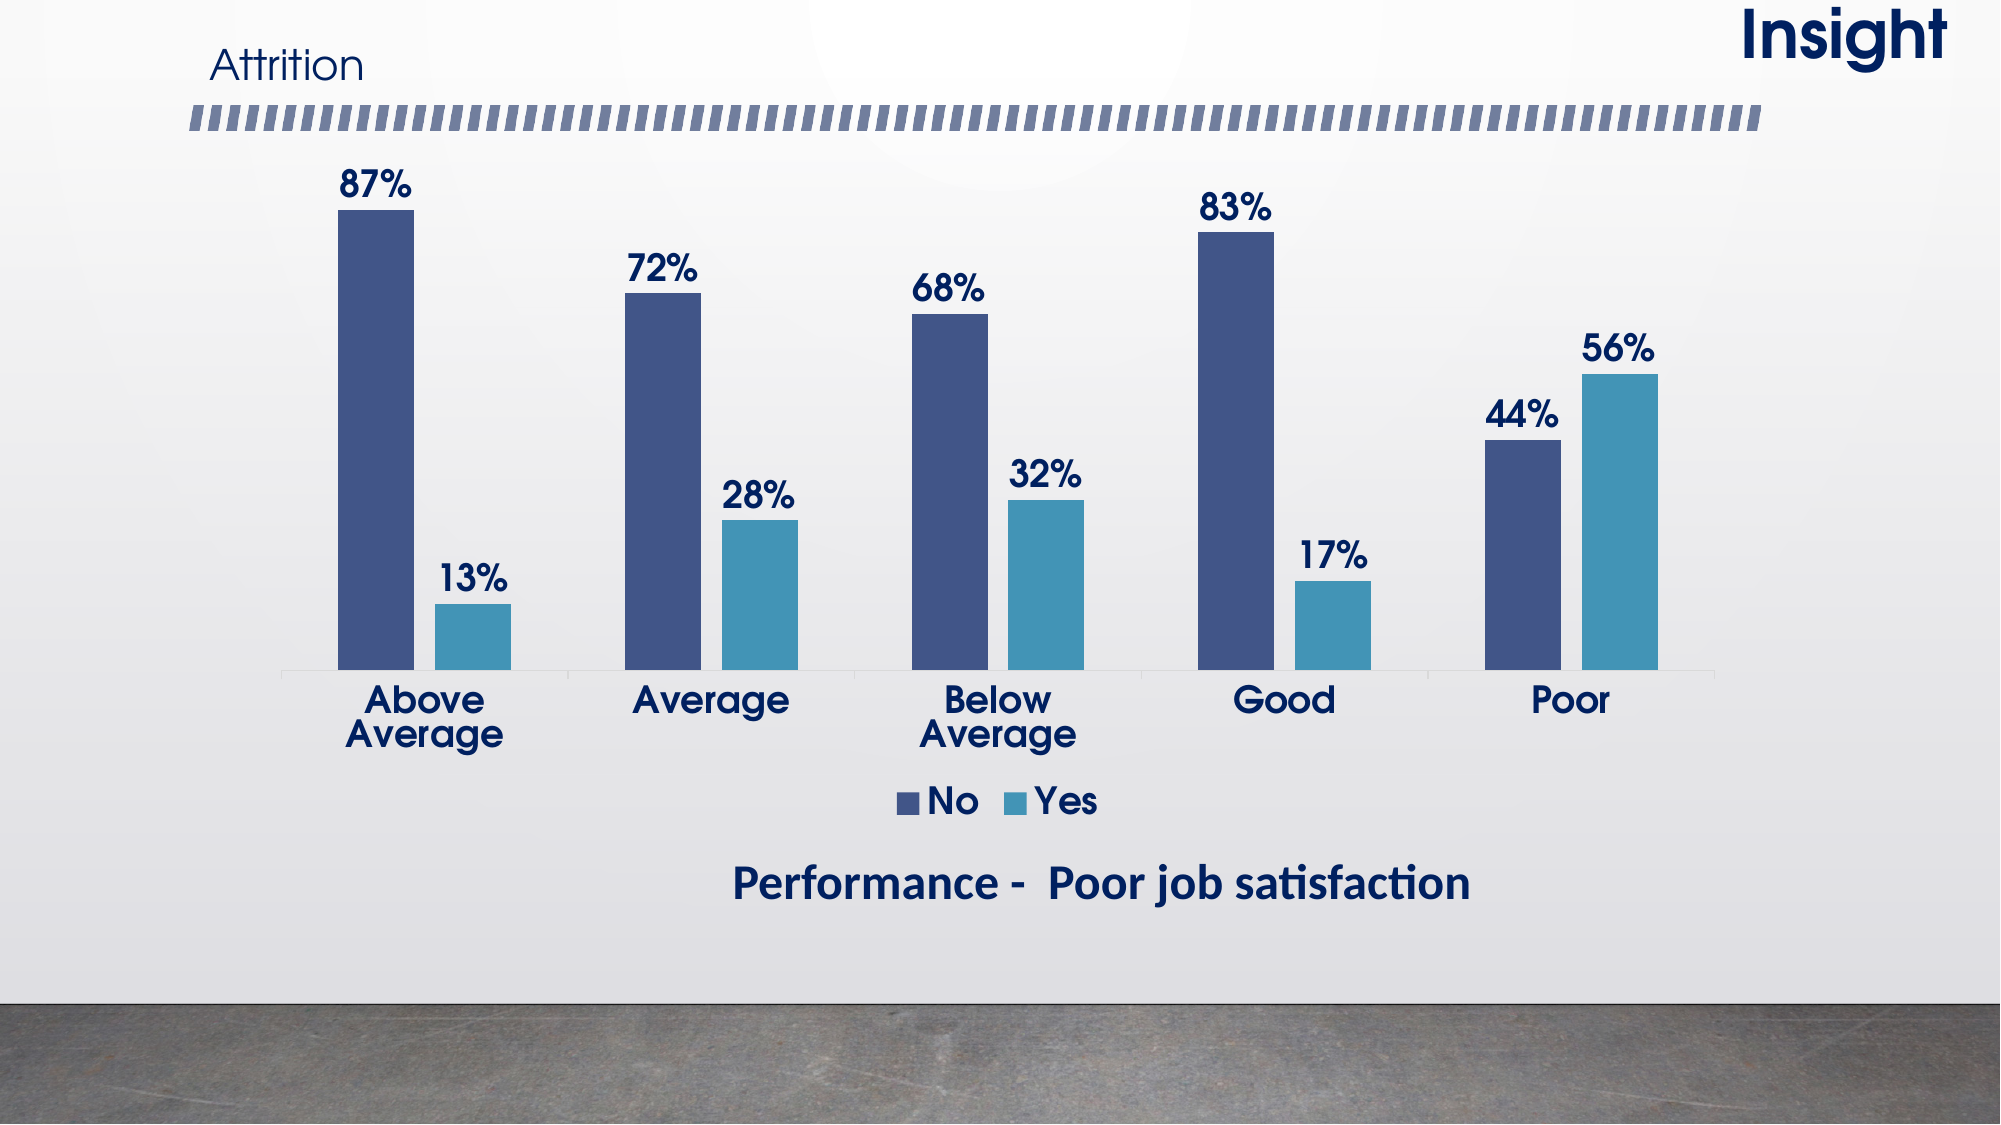

Insight
# Attrition

### Chart

| Category | No | Yes |
|---|---|---|
| Above Average | 0.8734177215189873 | 0.12658227848101267 |
| Average | 0.7154471544715447 | 0.2845528455284553 |
| Below Average | 0.6761363636363636 | 0.32386363636363635 |
| Good | 0.8307692307692308 | 0.16923076923076924 |
| Poor | 0.43703703703703706 | 0.562962962962963 |
                              Performance -  Poor job satisfaction